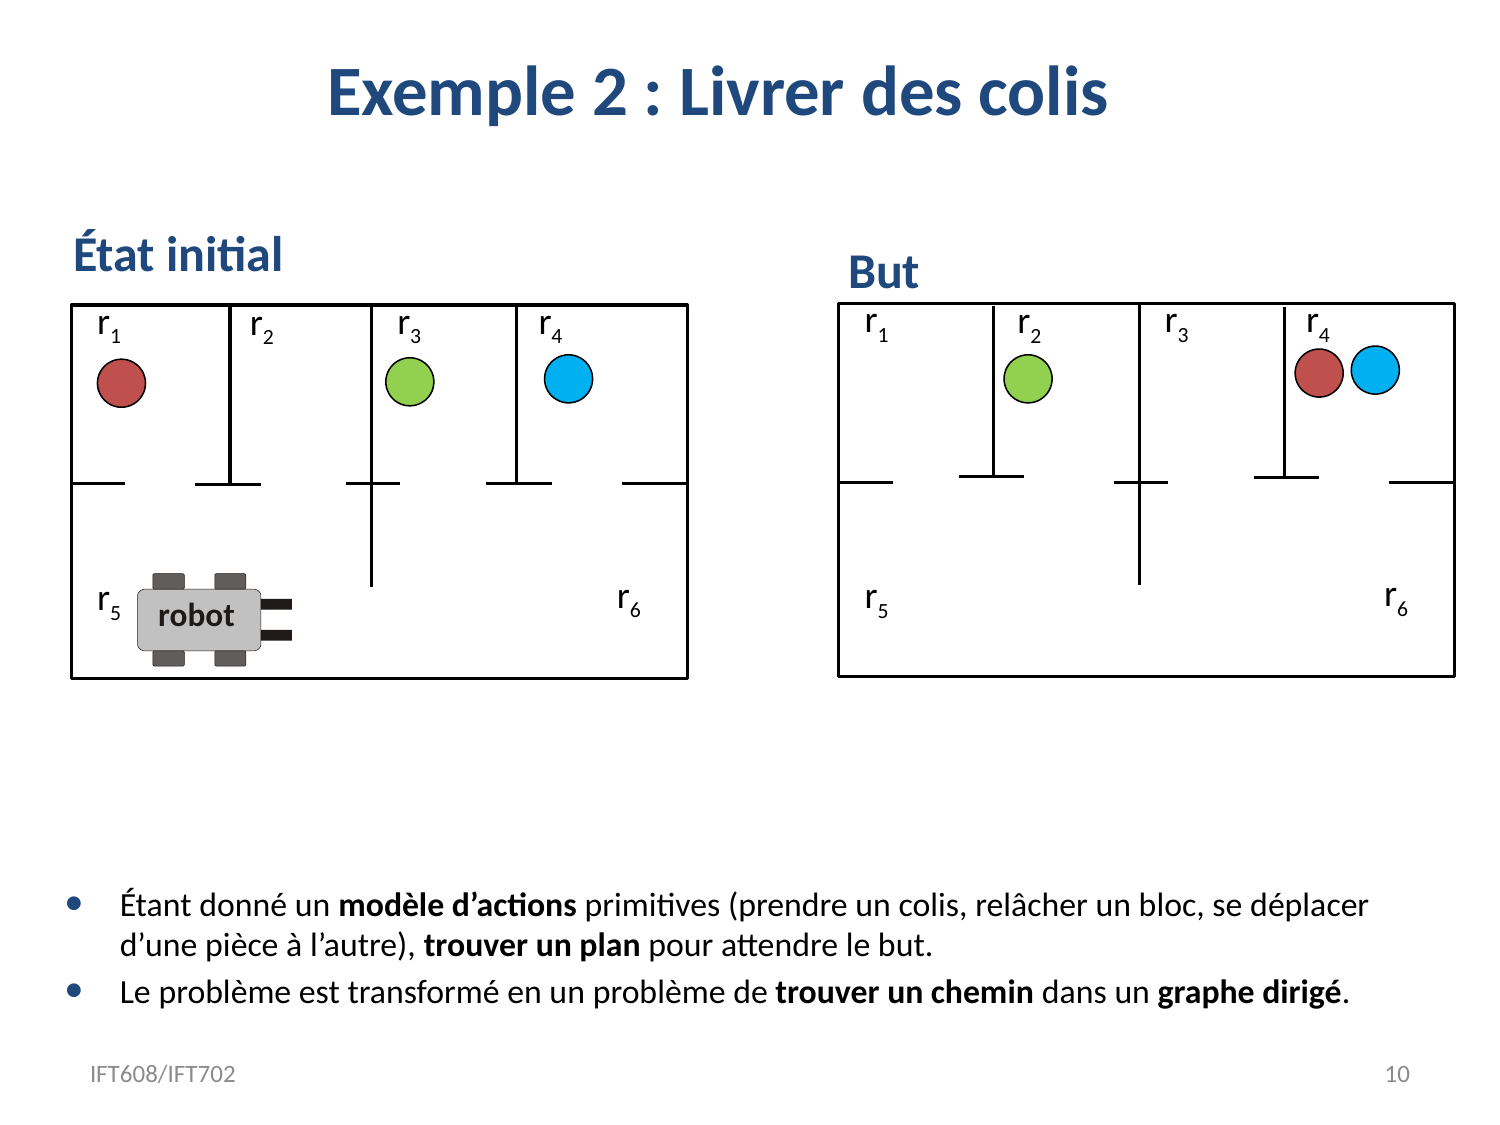

Exemple 2 : Livrer des colis
État initial
But
r1
r3
r4
r2

r6
r5
r1
r3
r4
r2

r6
r5

robot

Étant donné un modèle d’actions primitives (prendre un colis, relâcher un bloc, se déplacer d’une pièce à l’autre), trouver un plan pour attendre le but.
Le problème est transformé en un problème de trouver un chemin dans un graphe dirigé.

IFT608/IFT702
10